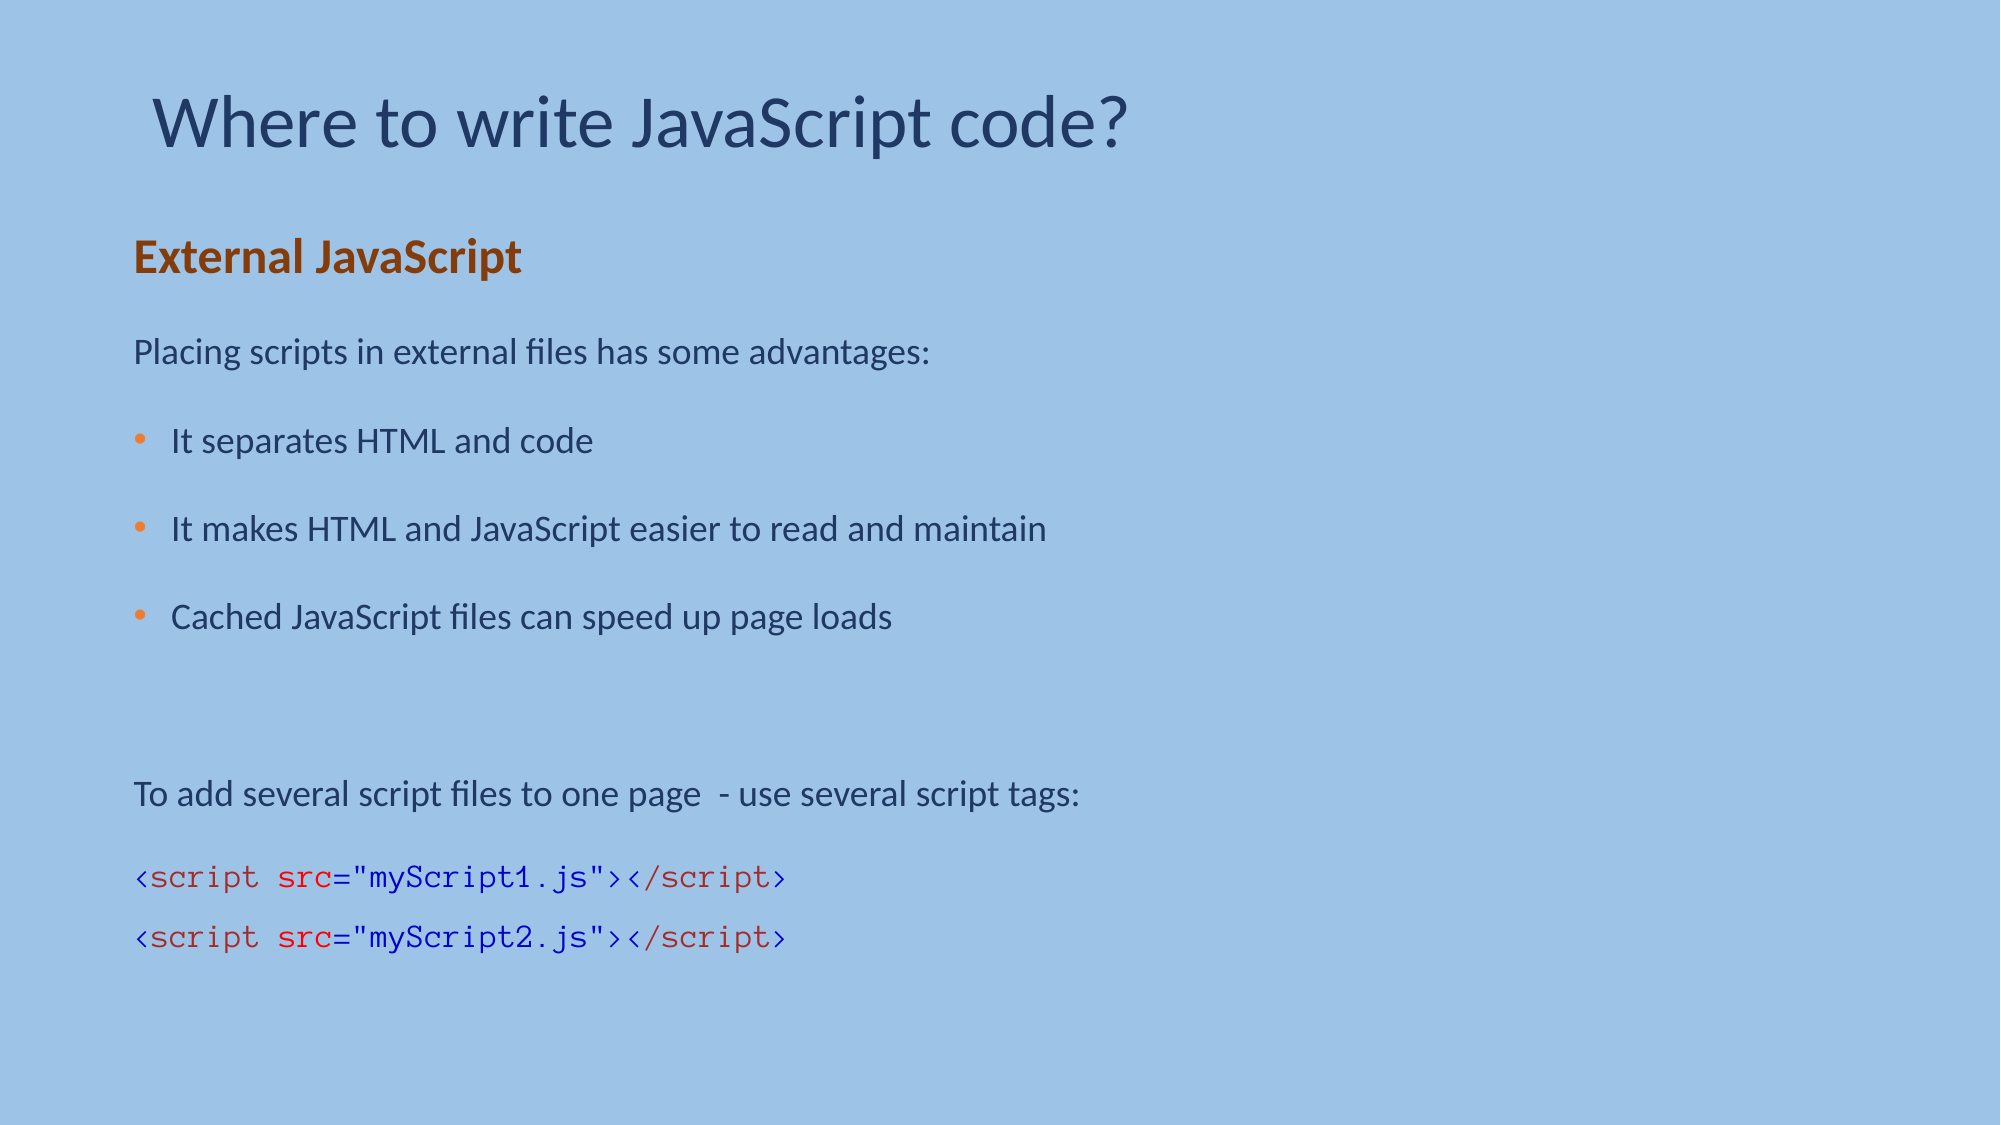

# Where to write JavaScript code?
External JavaScript
Placing scripts in external files has some advantages:
It separates HTML and code
It makes HTML and JavaScript easier to read and maintain
Cached JavaScript files can speed up page loads

To add several script files to one page  - use several script tags:
<script src="myScript1.js"></script>
<script src="myScript2.js"></script>